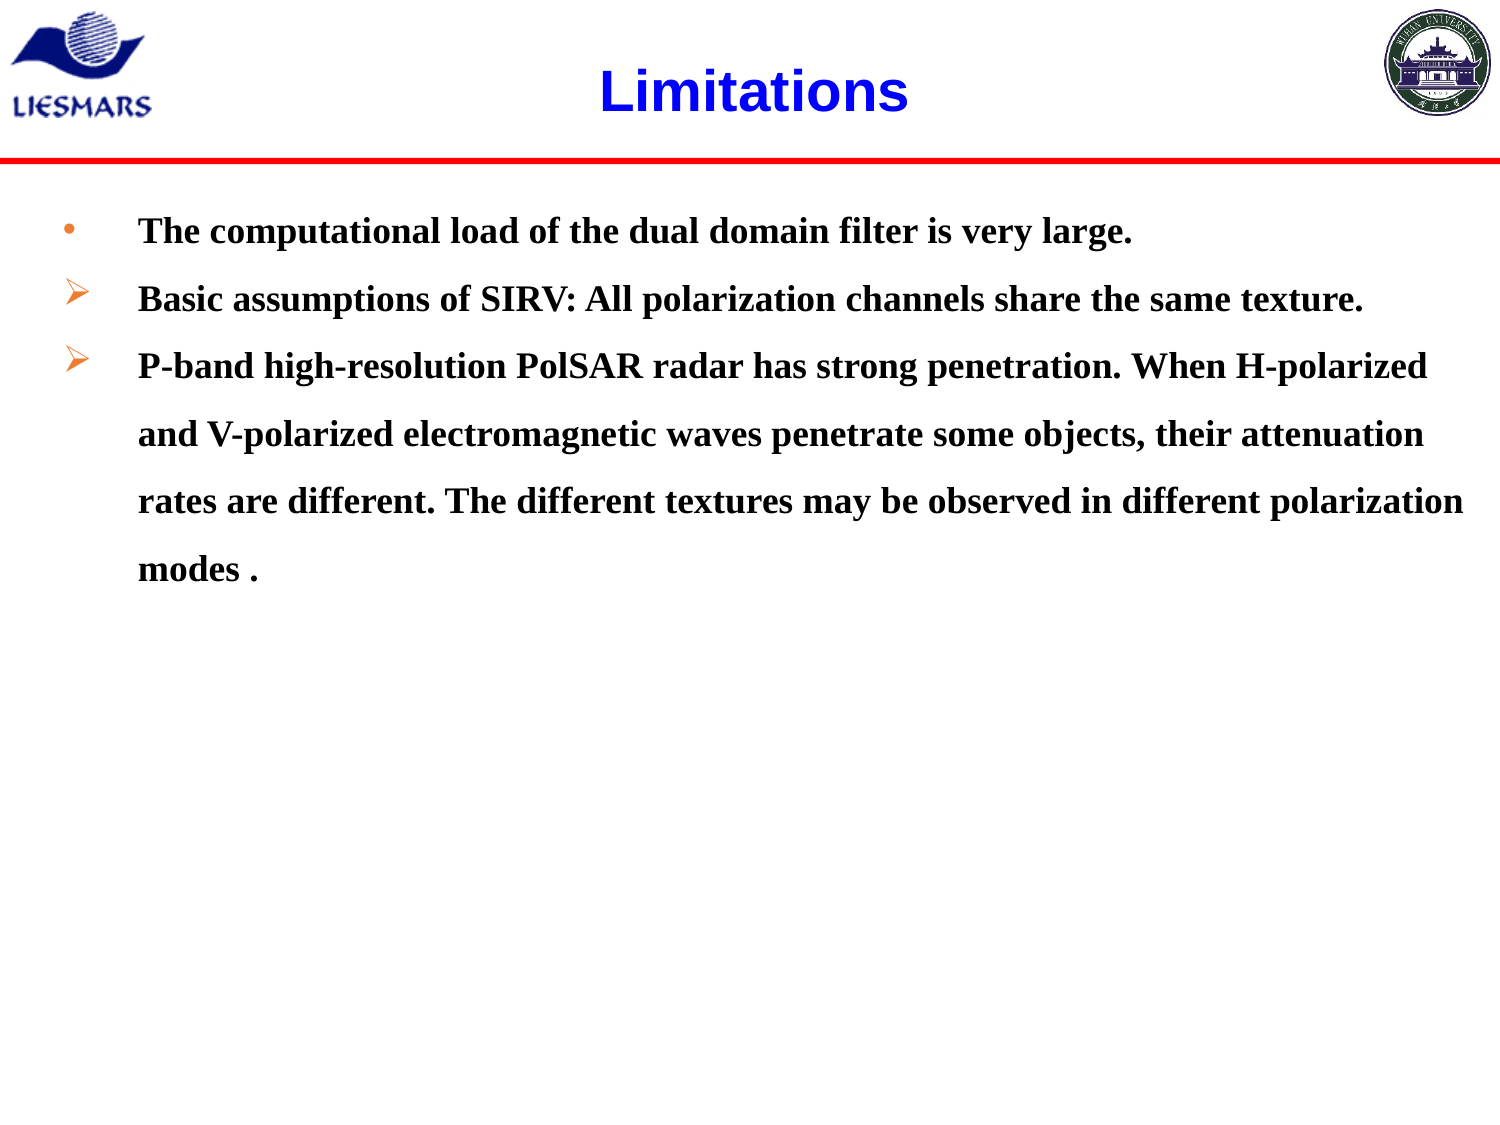

# Limitations
The computational load of the dual domain filter is very large.
Basic assumptions of SIRV: All polarization channels share the same texture.
P-band high-resolution PolSAR radar has strong penetration. When H-polarized and V-polarized electromagnetic waves penetrate some objects, their attenuation rates are different. The different textures may be observed in different polarization modes .